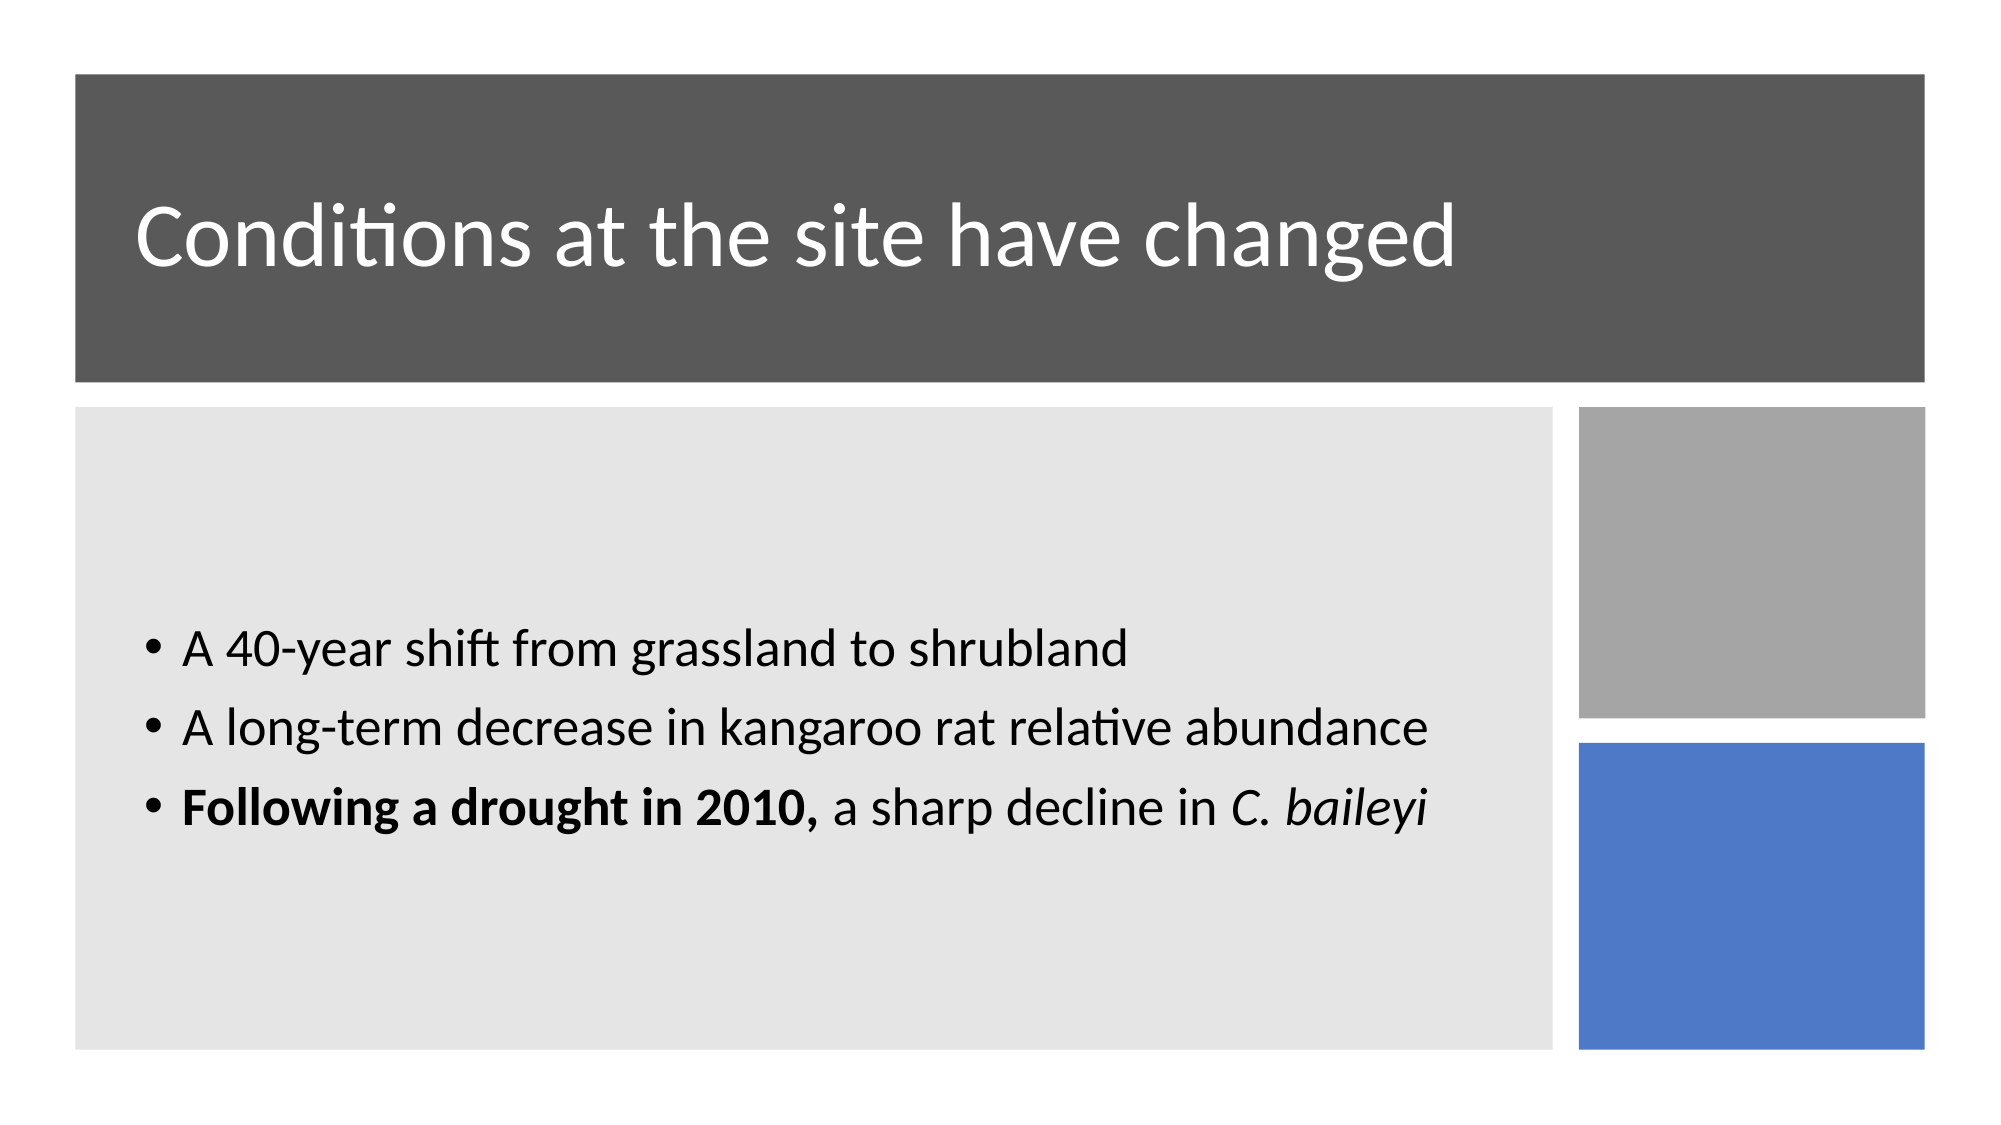

# Conditions at the site have changed

A 40-year shift from grassland to shrubland
A long-term decrease in kangaroo rat relative abundance
Following a drought in 2010, a sharp decline in C. baileyi